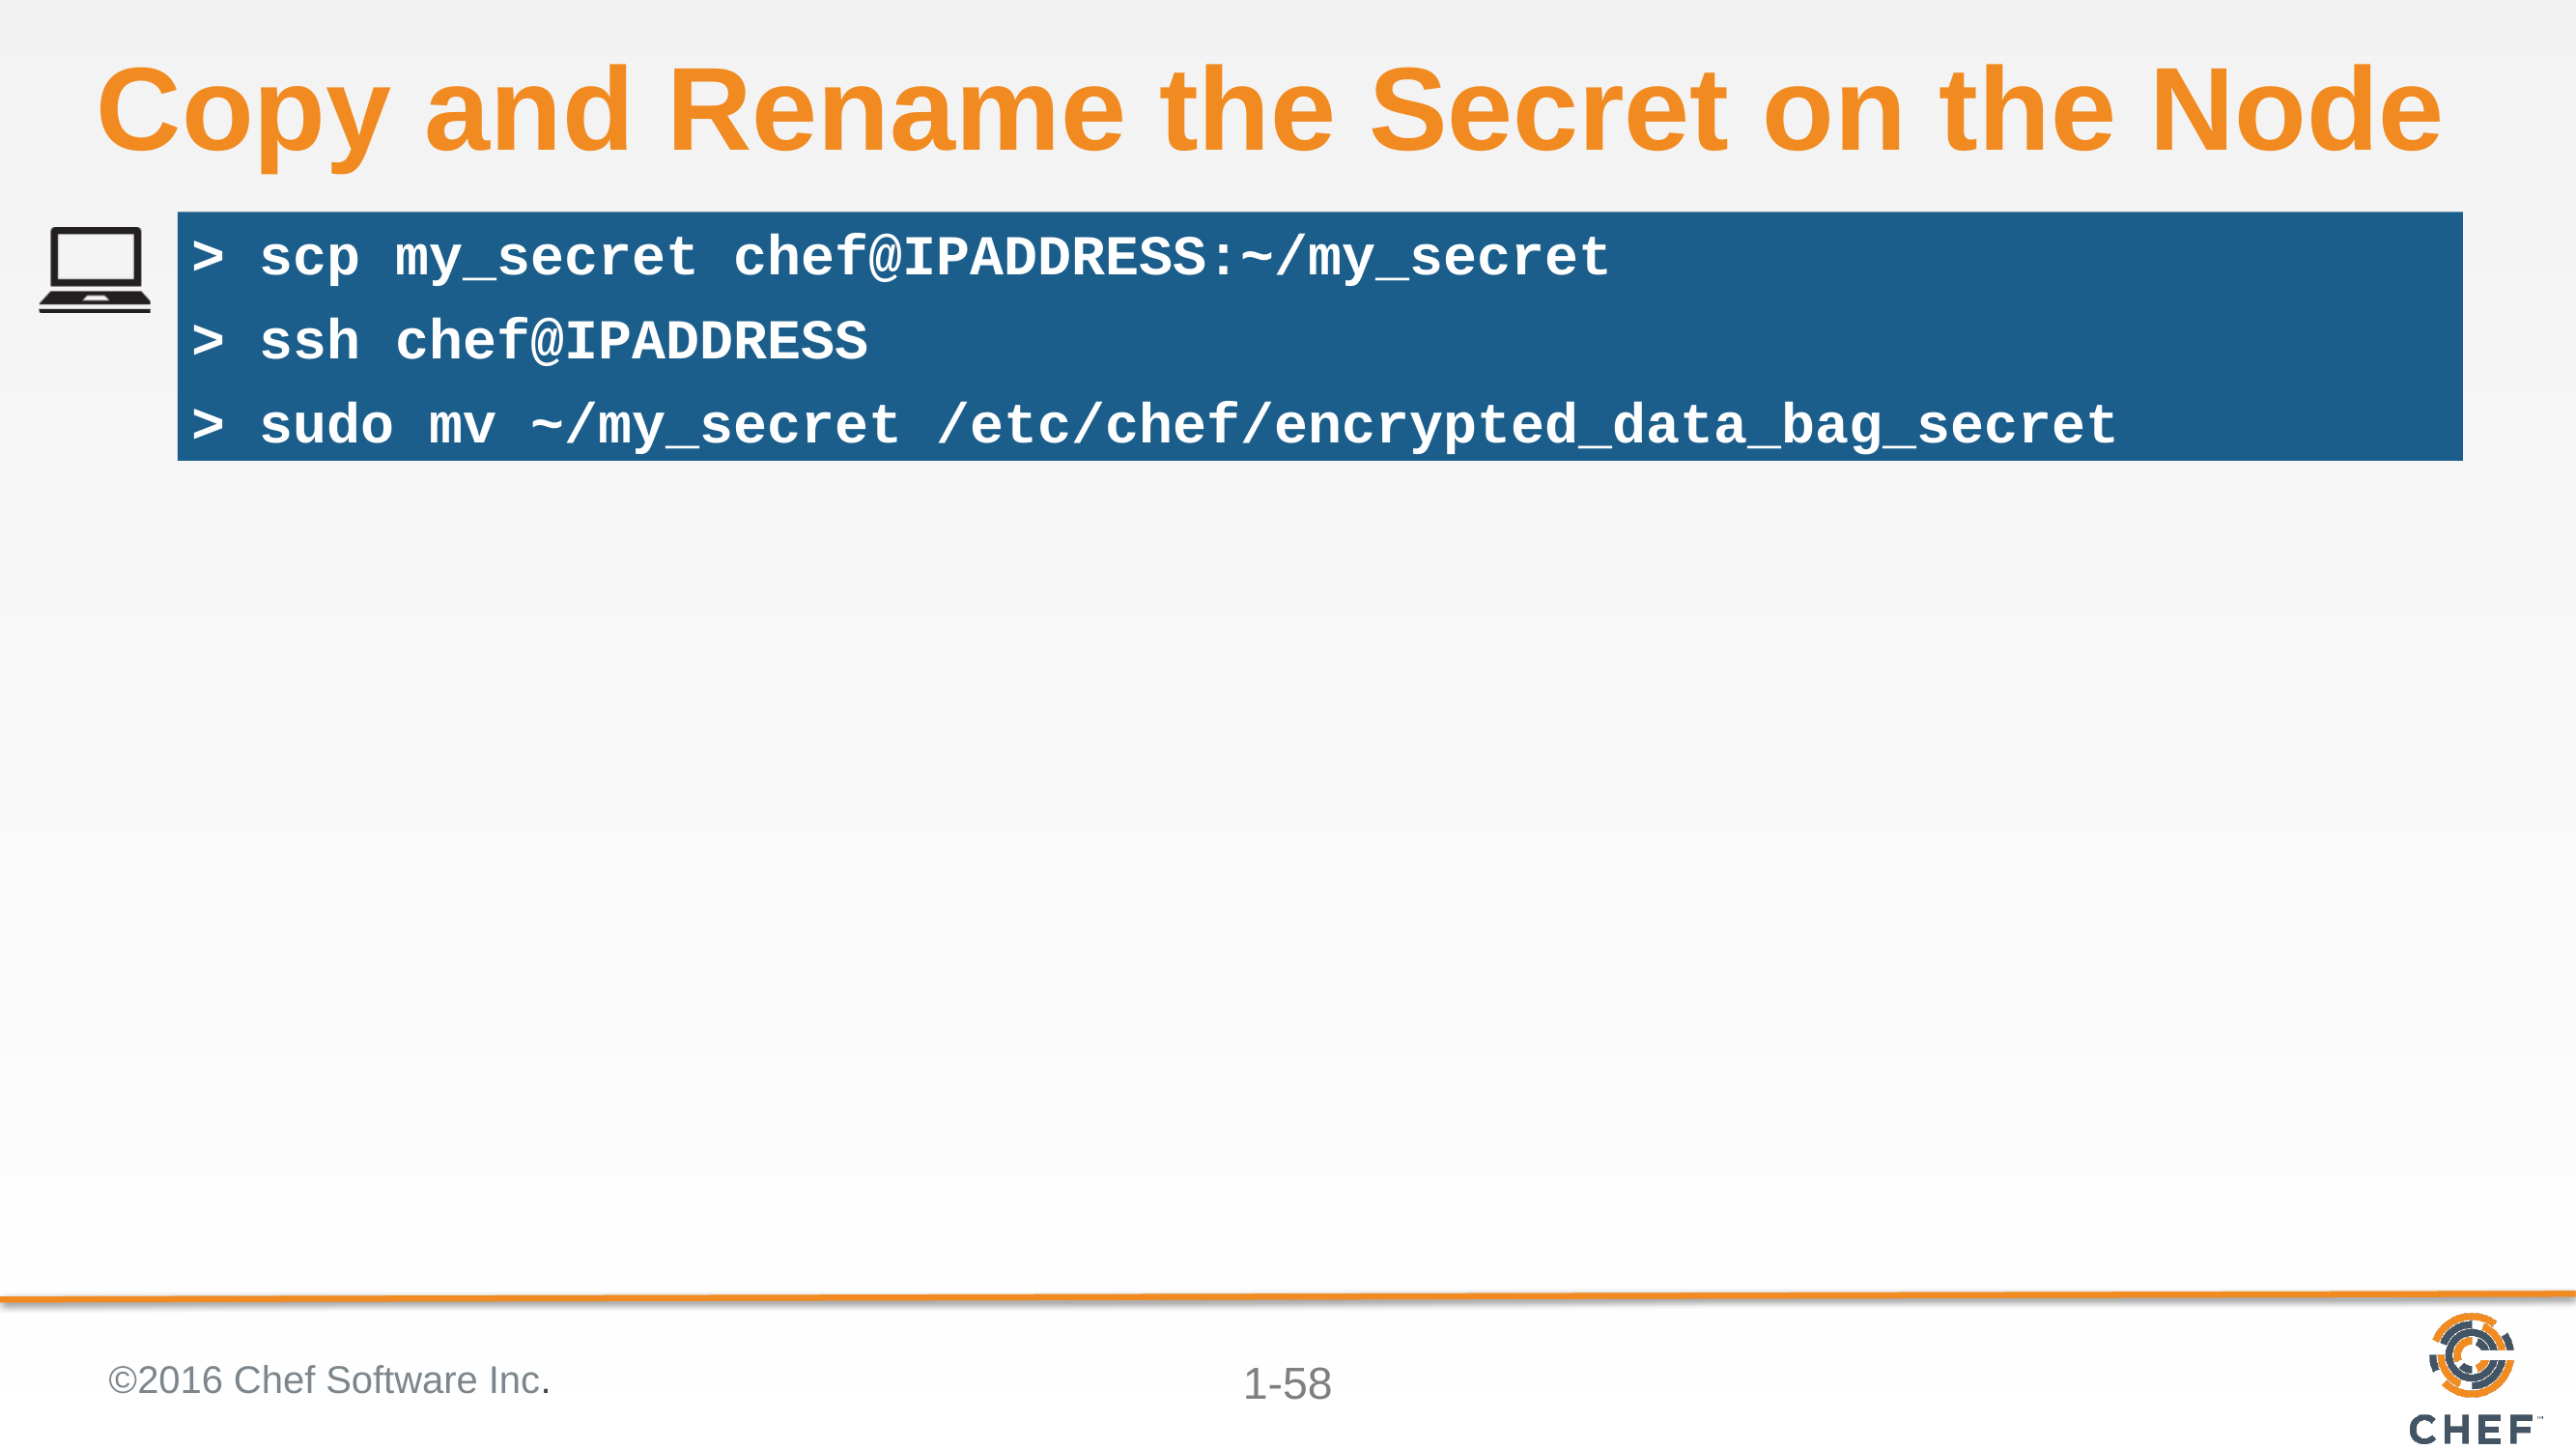

# Copy and Rename the Secret on the Node
> scp my_secret chef@IPADDRESS:~/my_secret
> ssh chef@IPADDRESS
> sudo mv ~/my_secret /etc/chef/encrypted_data_bag_secret